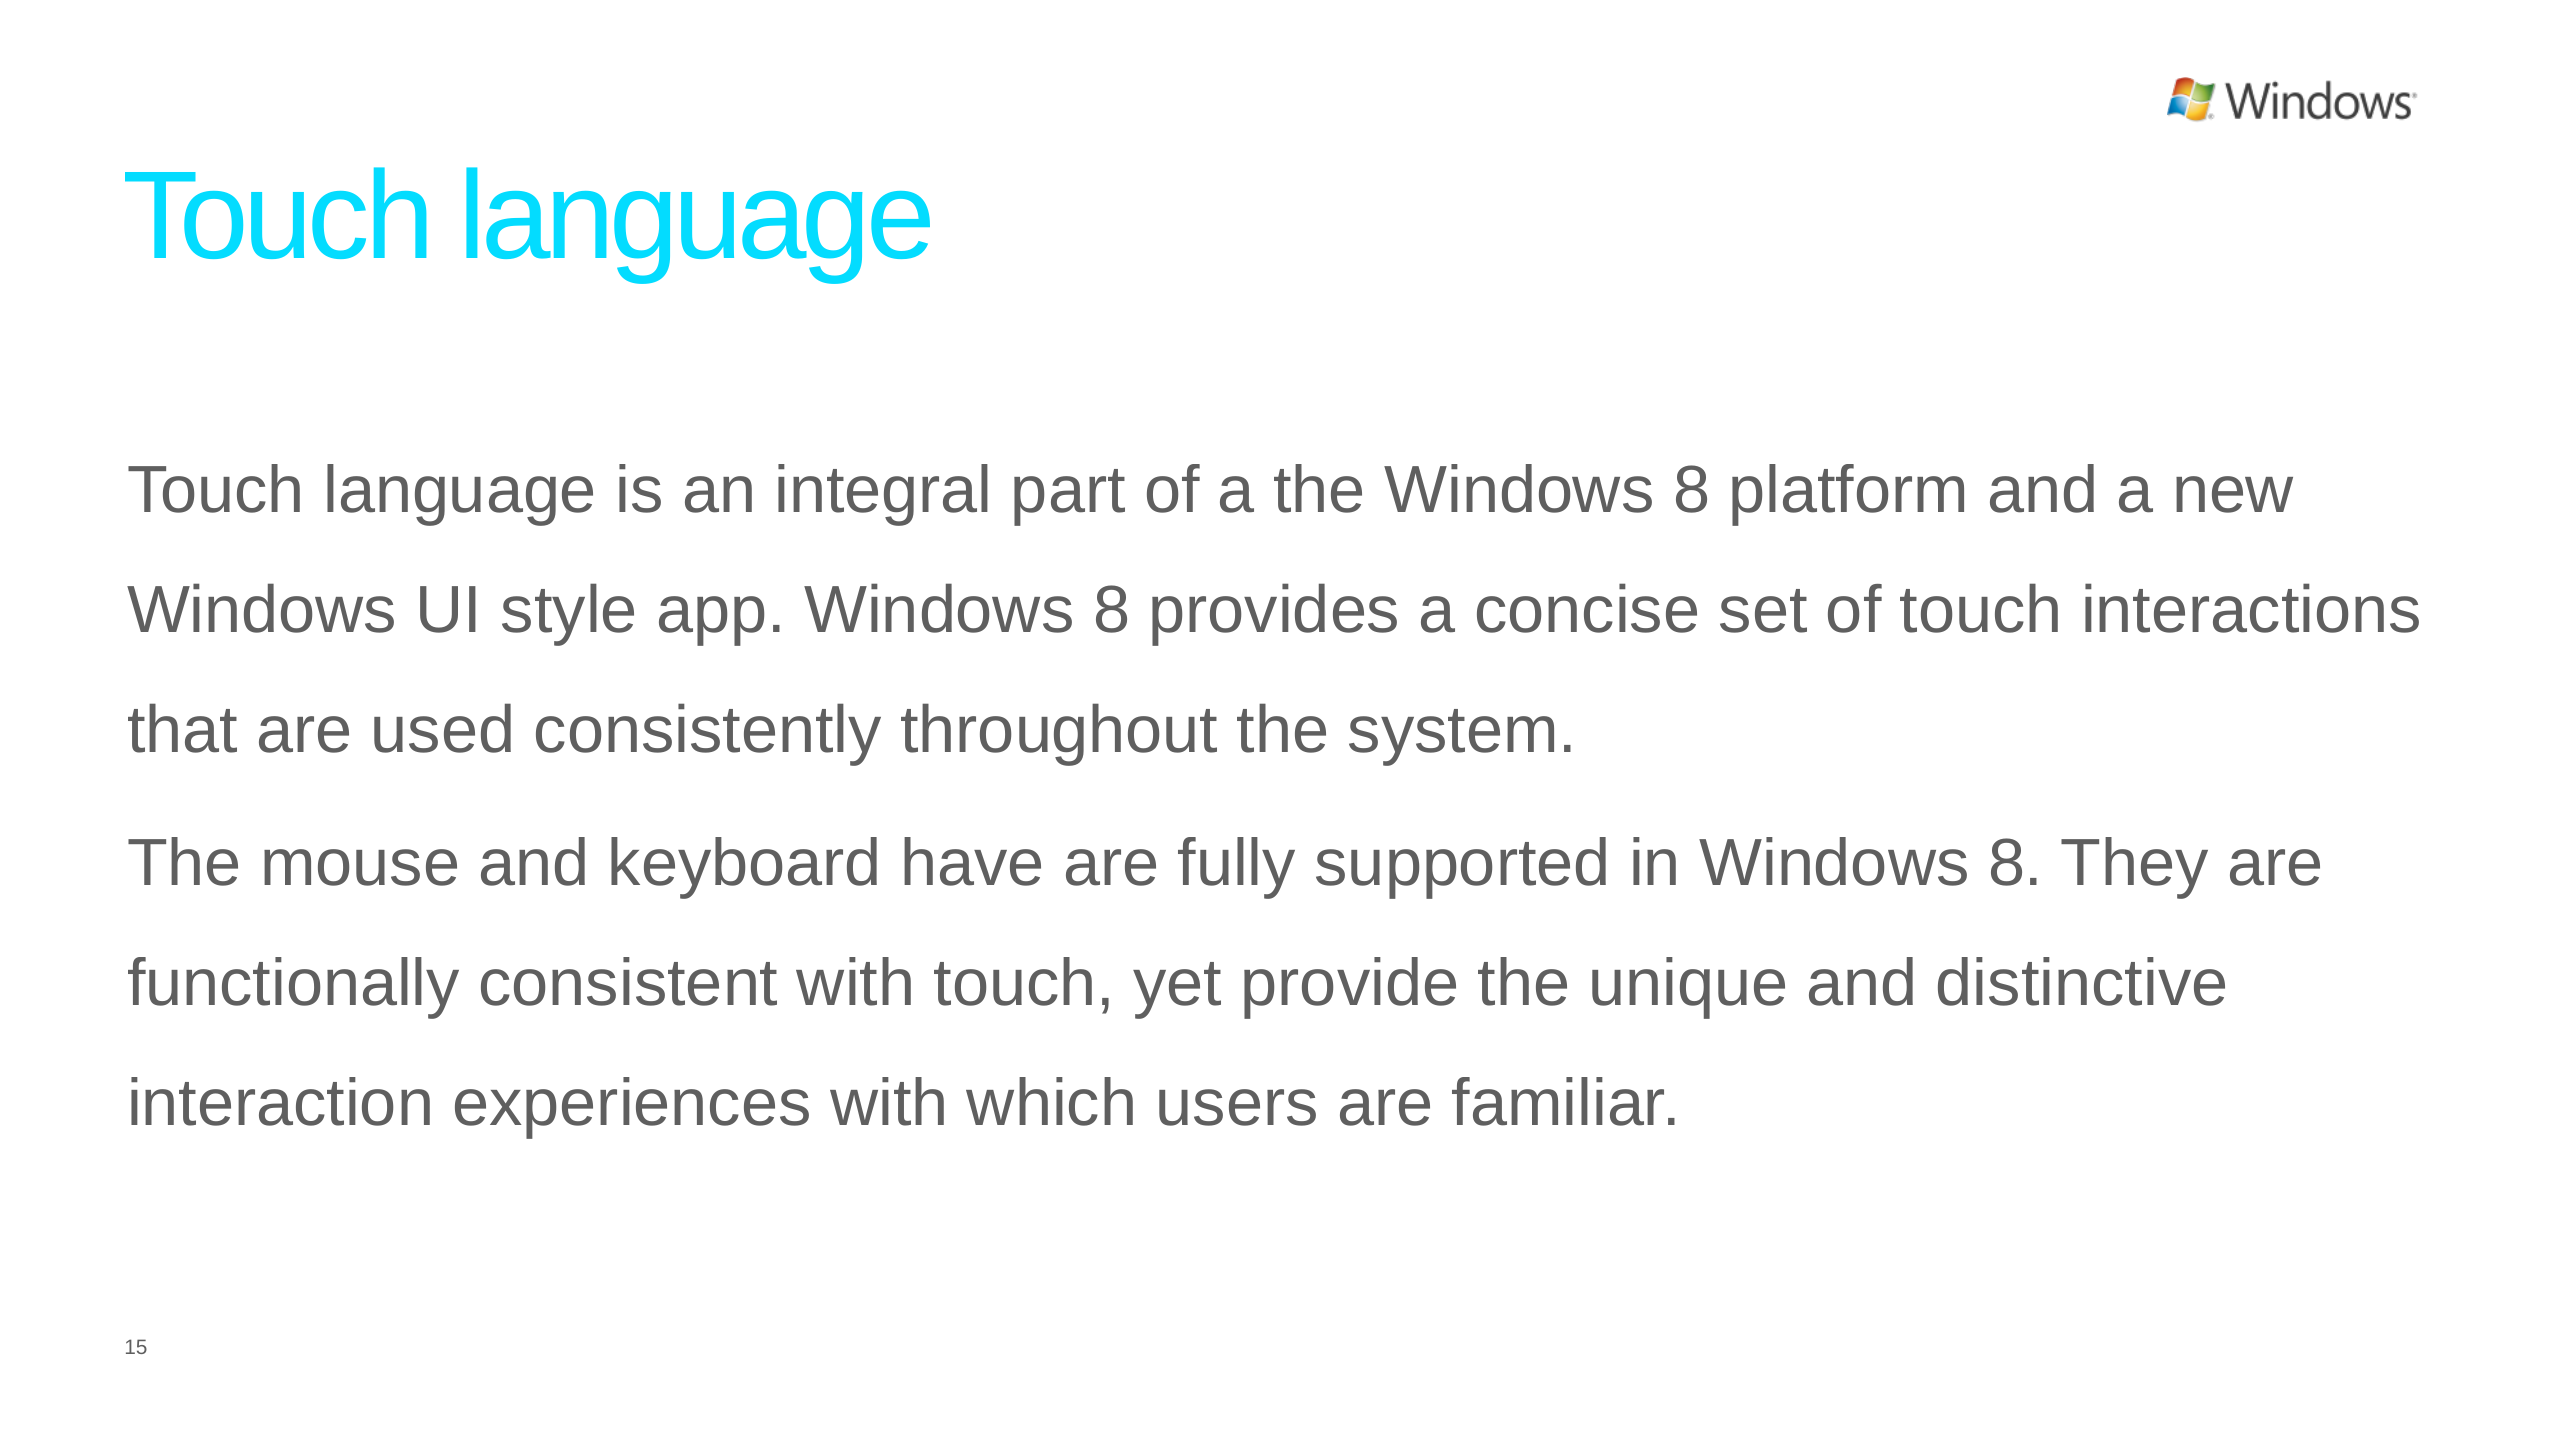

# Touch language
Touch language is an integral part of a the Windows 8 platform and a new Windows UI style app. Windows 8 provides a concise set of touch interactions that are used consistently throughout the system.
The mouse and keyboard have are fully supported in Windows 8. They are functionally consistent with touch, yet provide the unique and distinctive interaction experiences with which users are familiar.